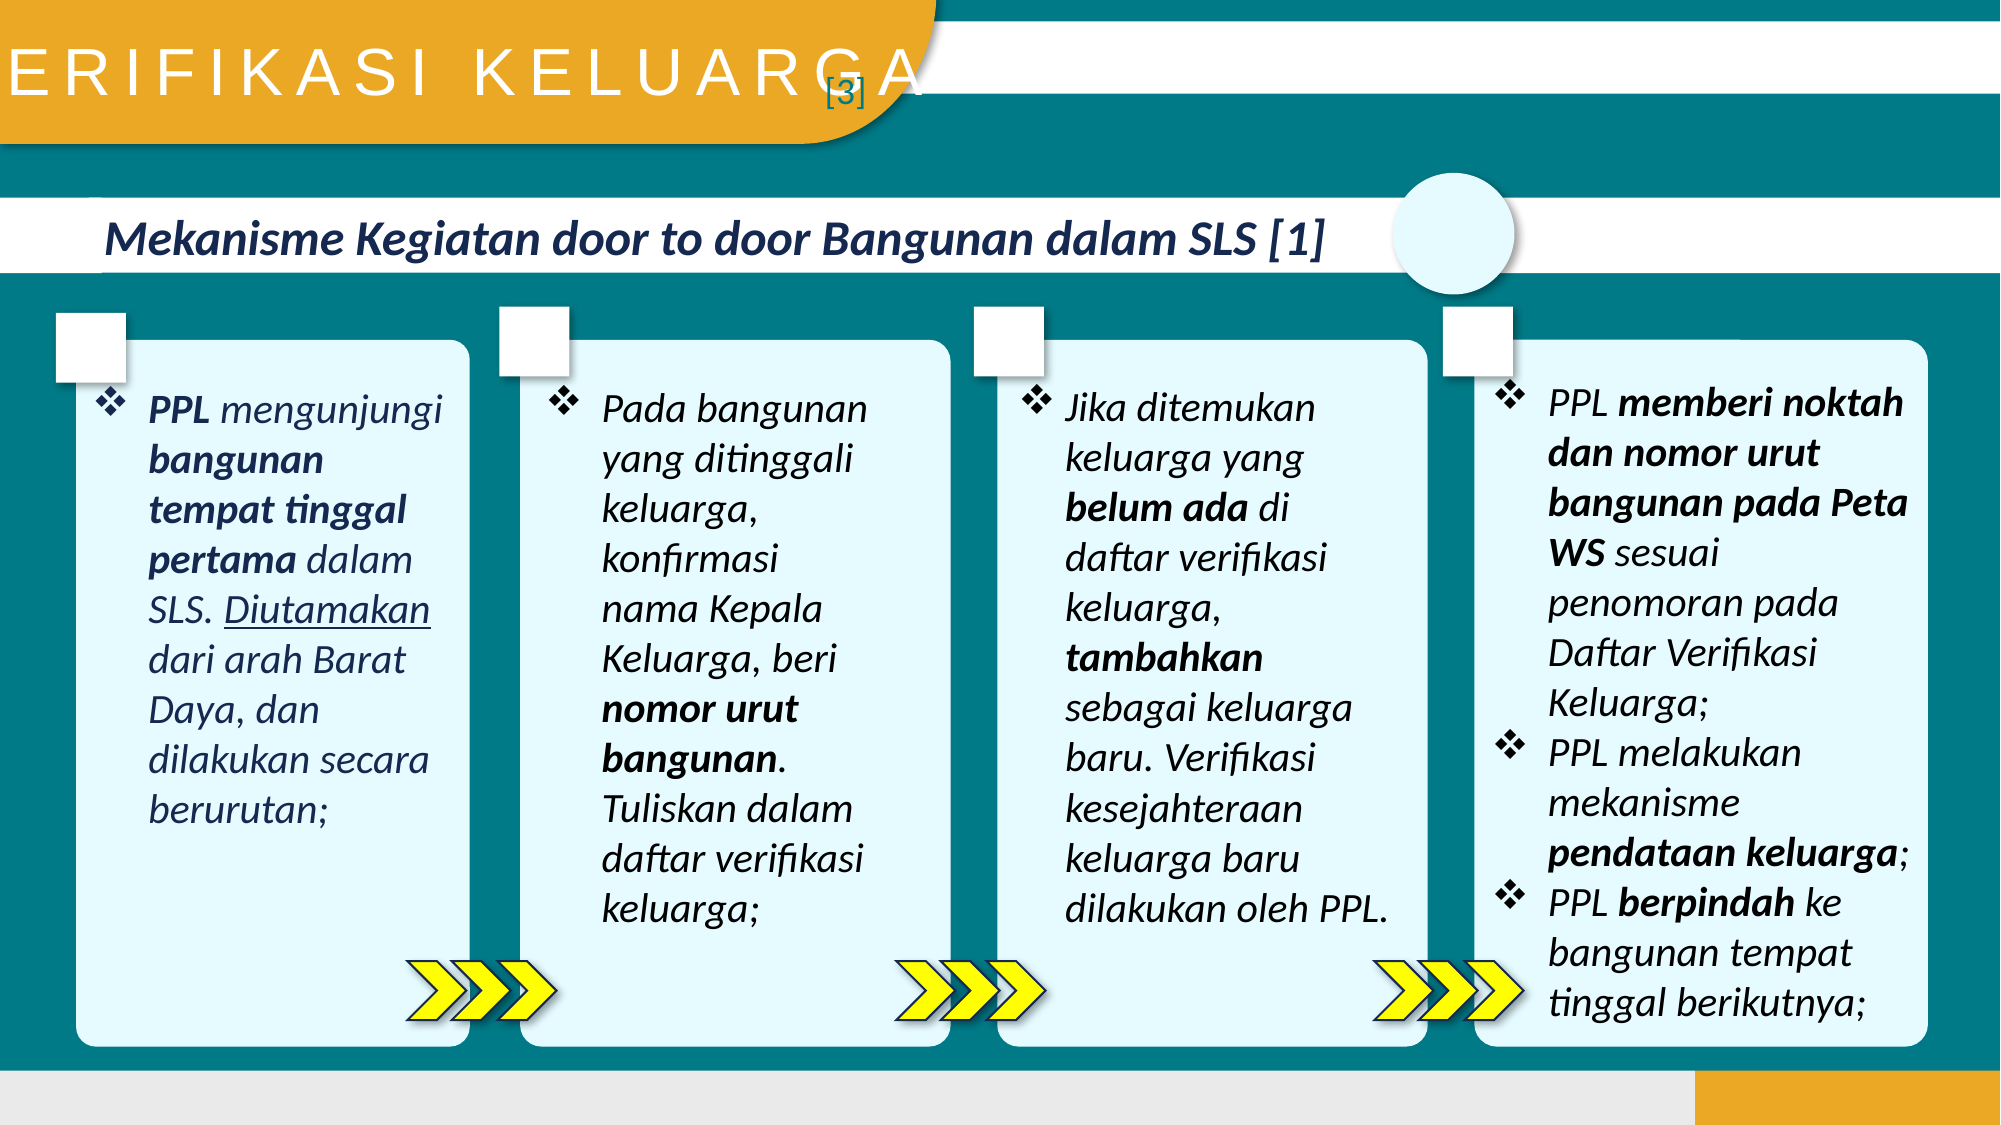

VERIFIKASI KELUARGA

lihat Suplemen halaman ….
[3]

Mekanisme Kegiatan door to door Bangunan dalam SLS [1]

PPL memberi noktah dan nomor urut bangunan pada Peta WS sesuai penomoran pada Daftar Verifikasi Keluarga;
PPL melakukan mekanisme pendataan keluarga;
PPL berpindah ke bangunan tempat tinggal berikutnya;
Jika ditemukan keluarga yang belum ada di daftar verifikasi keluarga, tambahkan sebagai keluarga baru. Verifikasi kesejahteraan keluarga baru dilakukan oleh PPL.
Pada bangunan yang ditinggali keluarga, konfirmasi nama Kepala Keluarga, beri nomor urut bangunan. Tuliskan dalam daftar verifikasi keluarga;
PPL mengunjungi bangunan tempat tinggal pertama dalam SLS. Diutamakan dari arah Barat Daya, dan dilakukan secara berurutan;

19